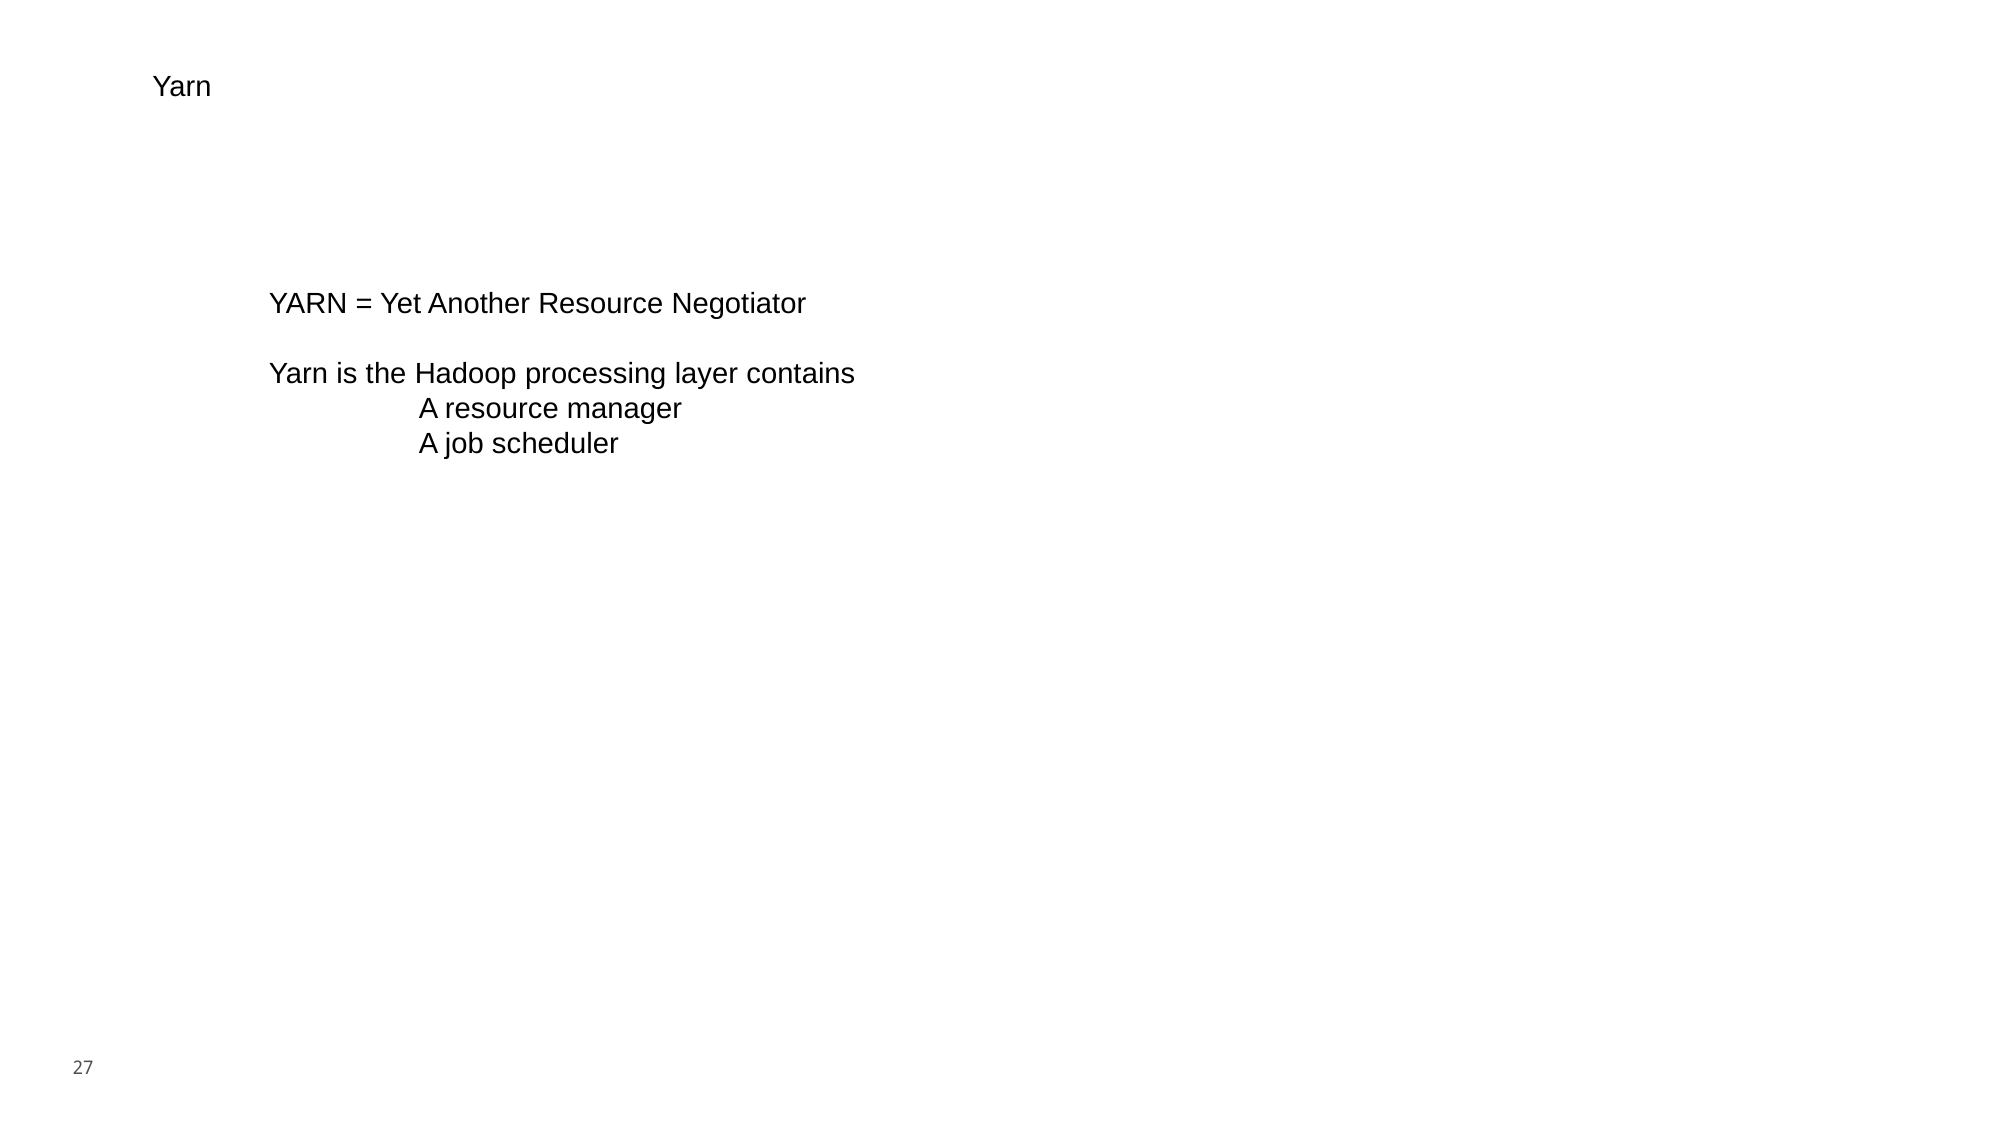

# Yarn
YARN = Yet Another Resource Negotiator

Yarn is the Hadoop processing layer contains
	A resource manager
 	A job scheduler
27